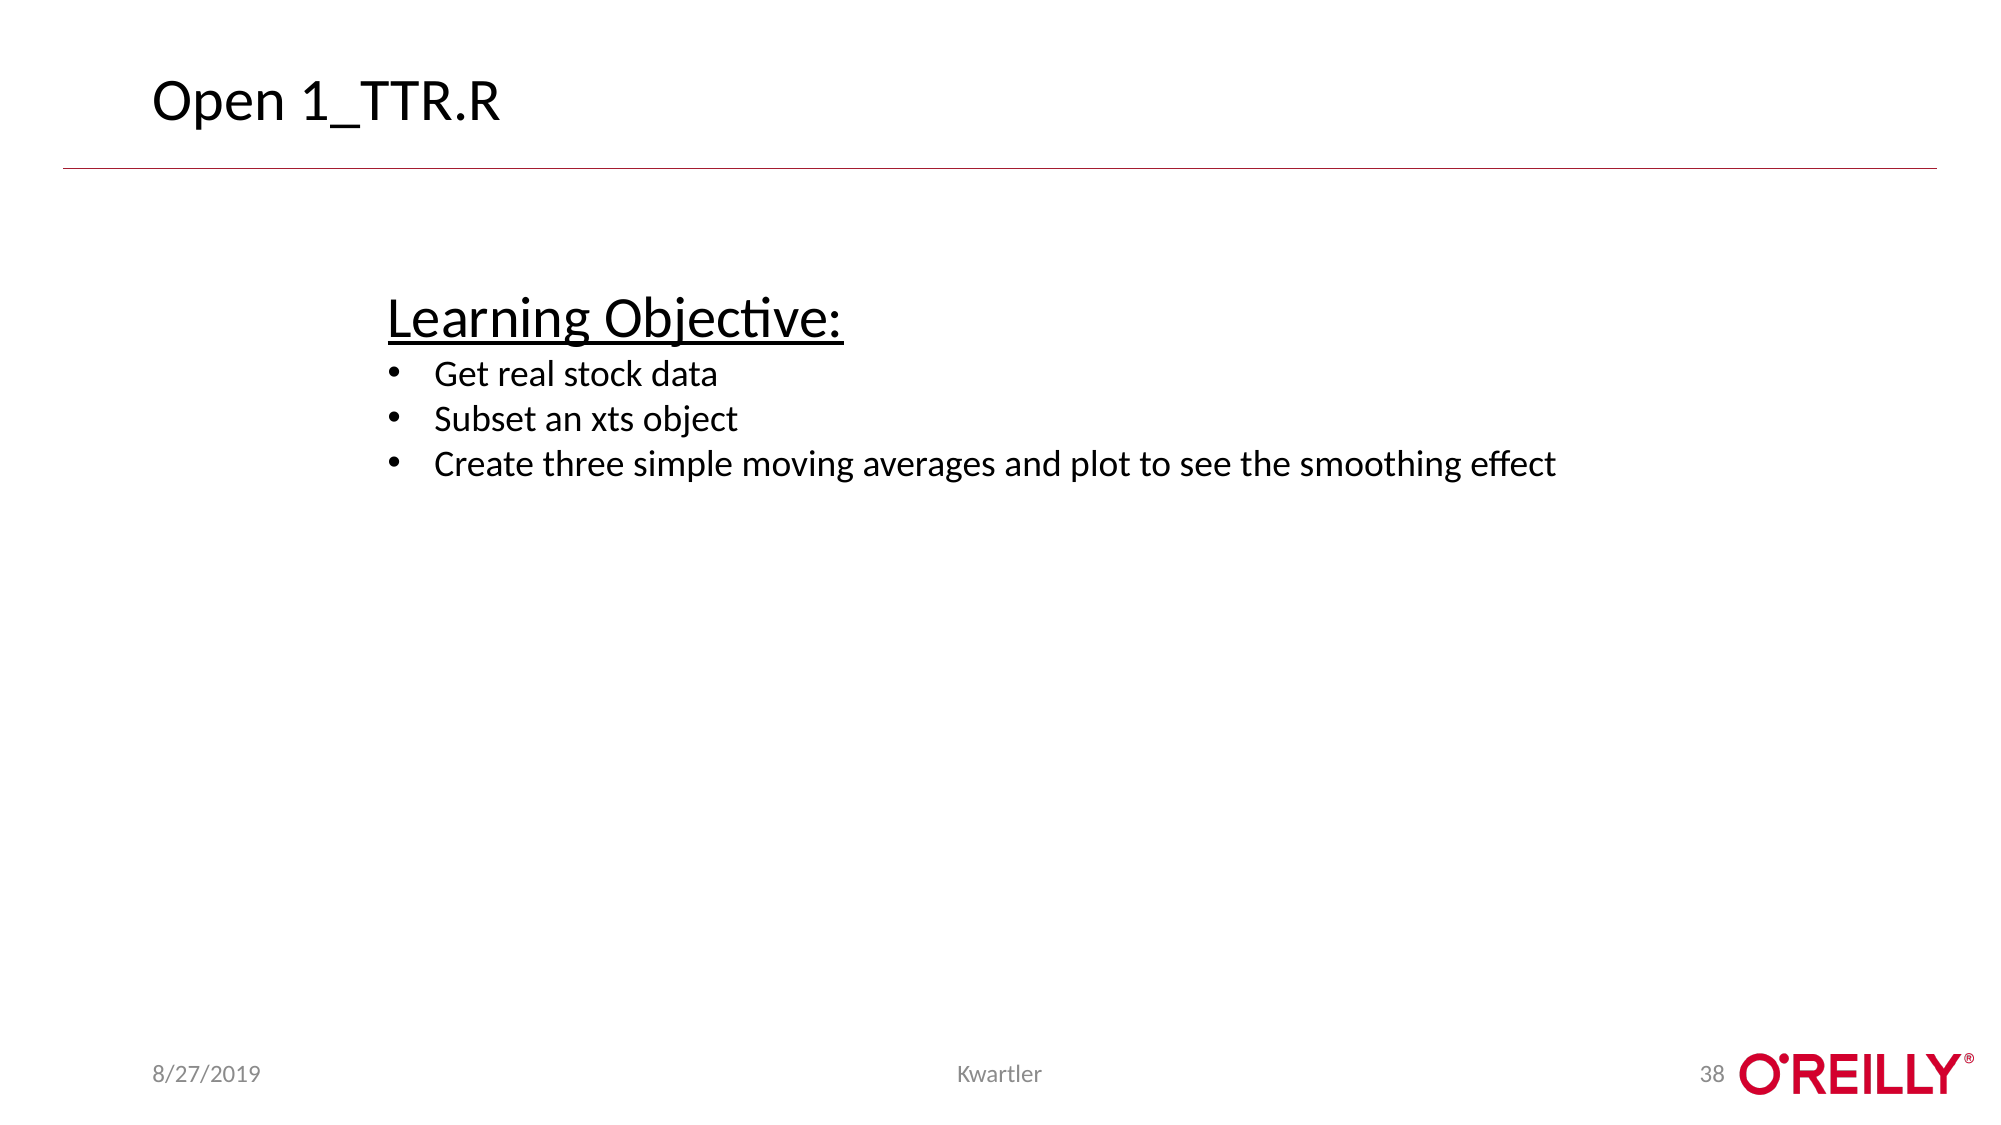

# Open 1_TTR.R
Learning Objective:
Get real stock data
Subset an xts object
Create three simple moving averages and plot to see the smoothing effect
8/27/2019
Kwartler
38